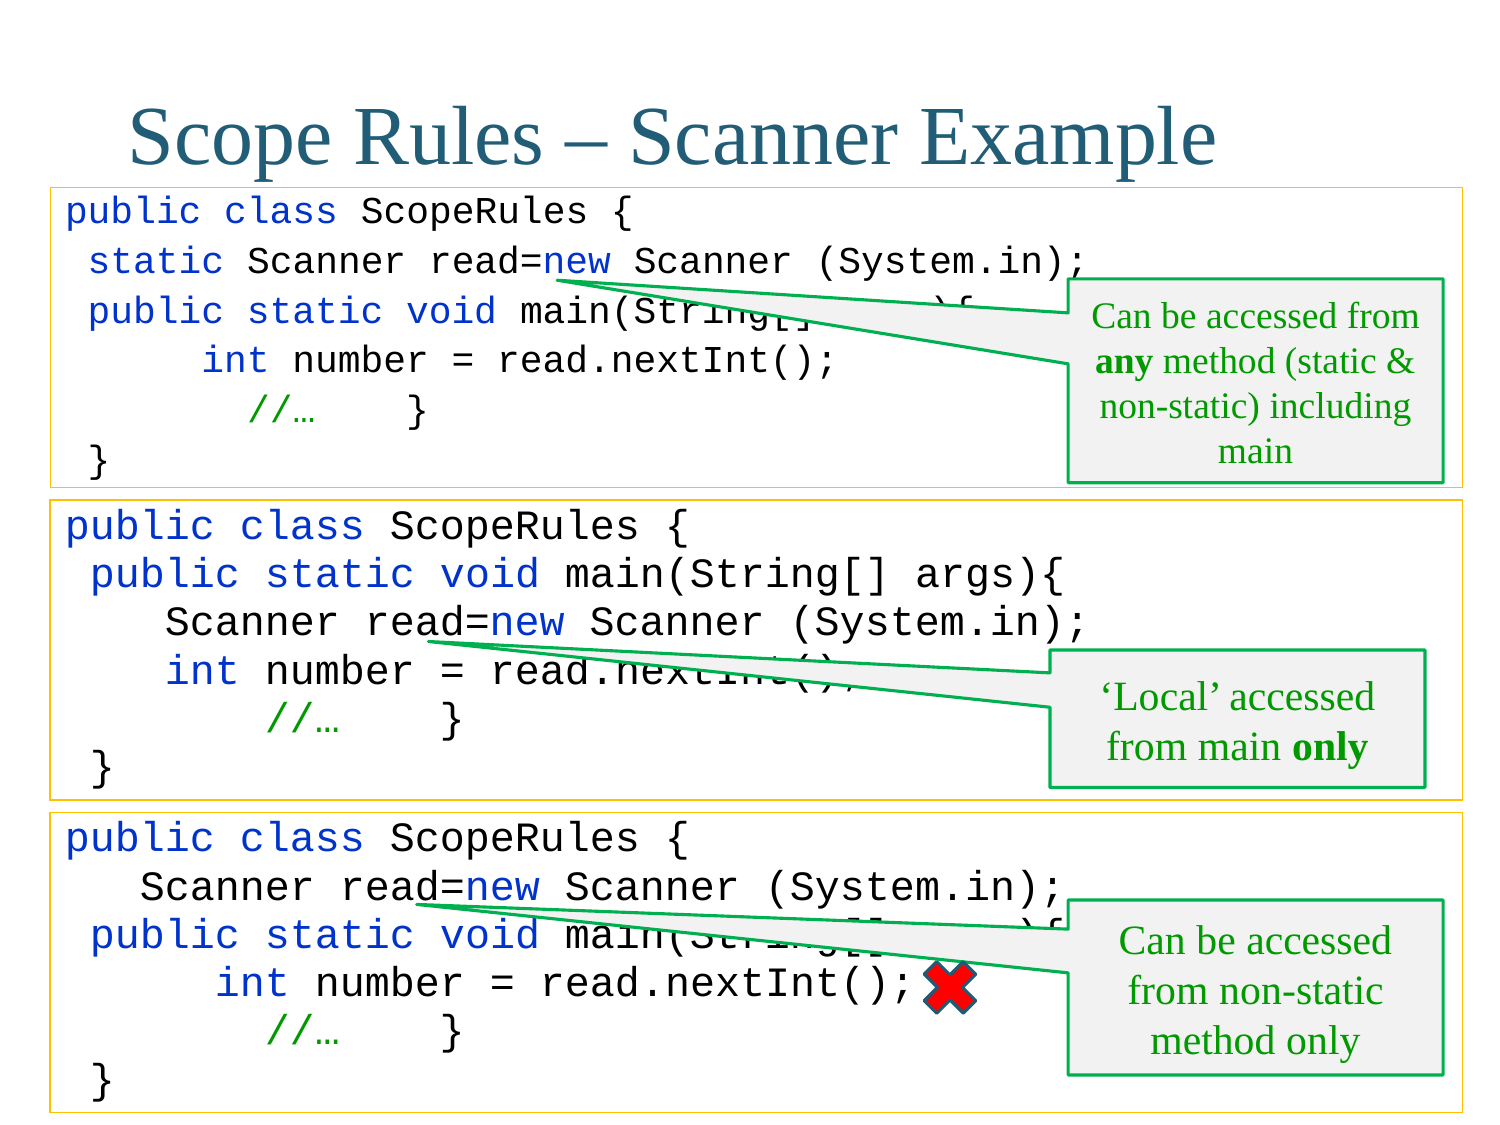

# Scope Rules – Scanner Example

public class ScopeRules {
 static Scanner read=new Scanner (System.in);
 public static void main(String[] args){
      int number = read.nextInt();
        //…    }
 }

Can be accessed from any method (static & non-static) including main
public class ScopeRules {
 public static void main(String[] args){
    Scanner read=new Scanner (System.in);
    int number = read.nextInt();
        //…    }
 }

‘Local’ accessed from main only
public class ScopeRules {
   Scanner read=new Scanner (System.in);
 public static void main(String[] args){
      int number = read.nextInt();
        //…    }
 }

Can be accessed from non-static method only

Java Programming: From Problem Analysis to Program Design, 4e